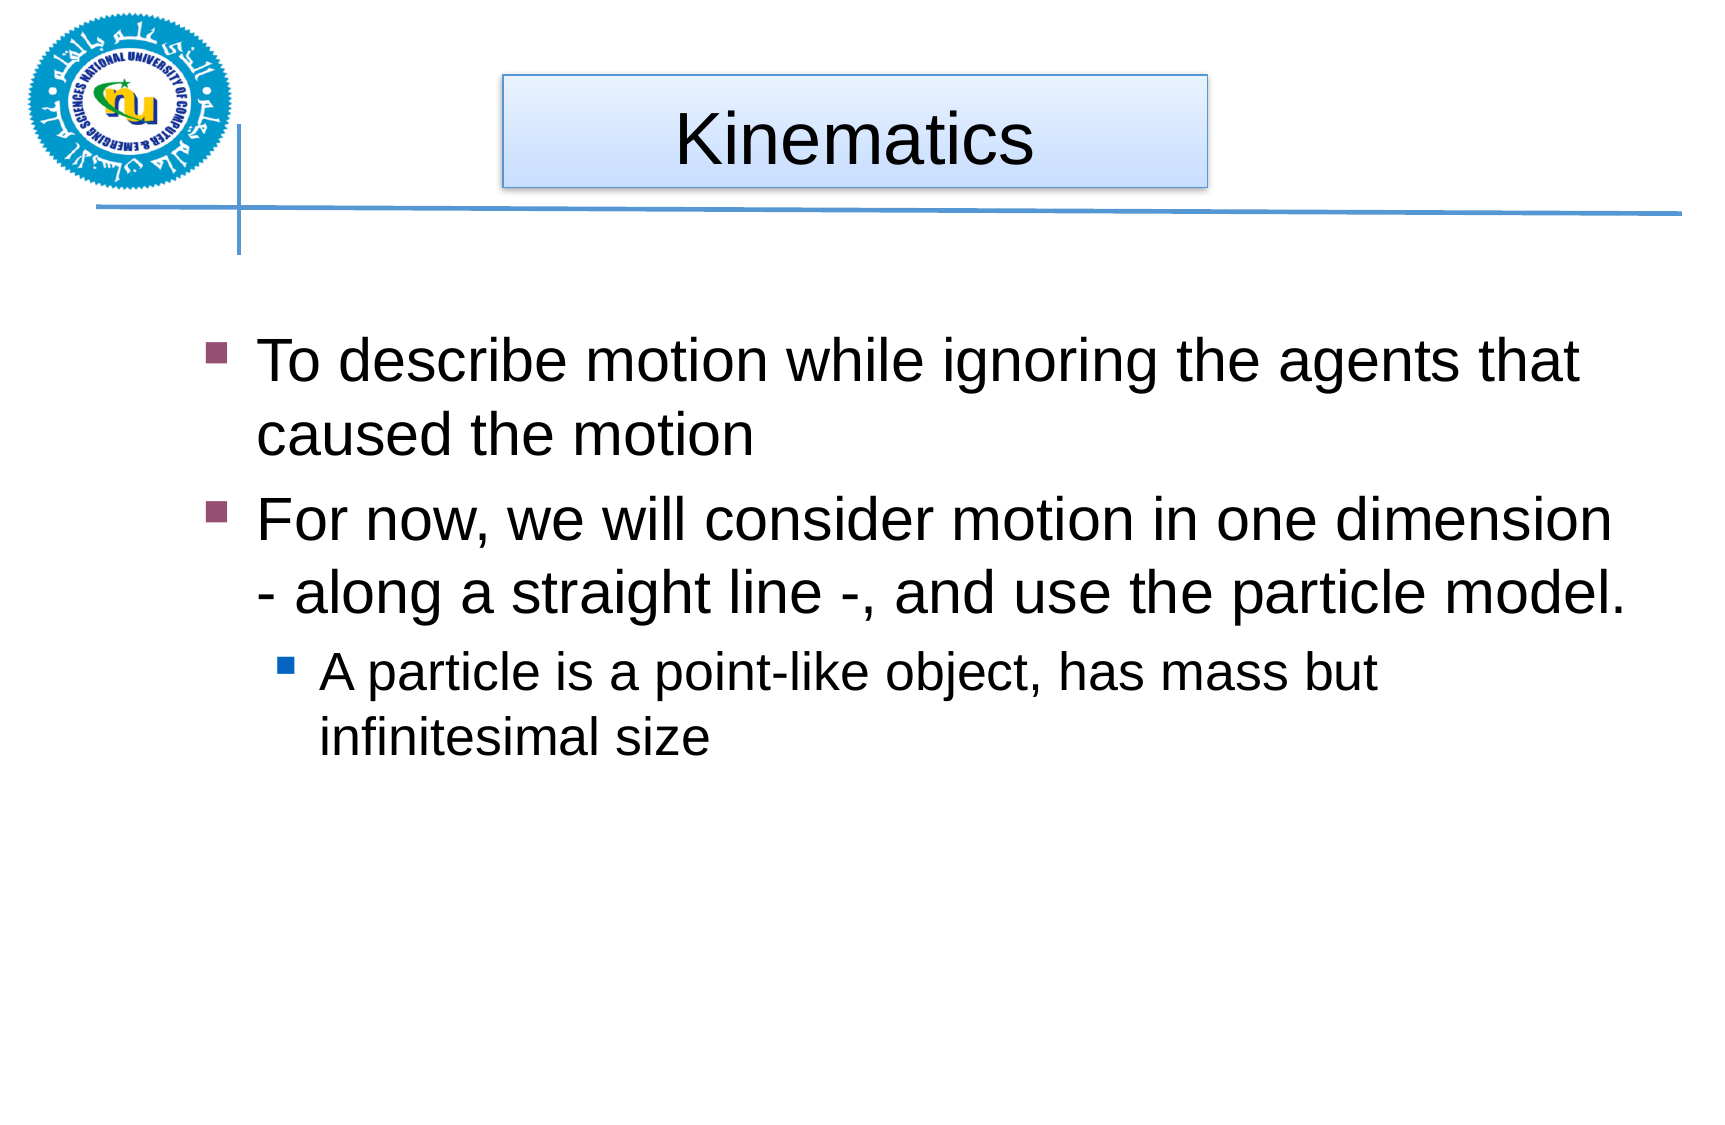

Kinematics
To describe motion while ignoring the agents that caused the motion
For now, we will consider motion in one dimension - along a straight line -, and use the particle model.
A particle is a point-like object, has mass but infinitesimal size